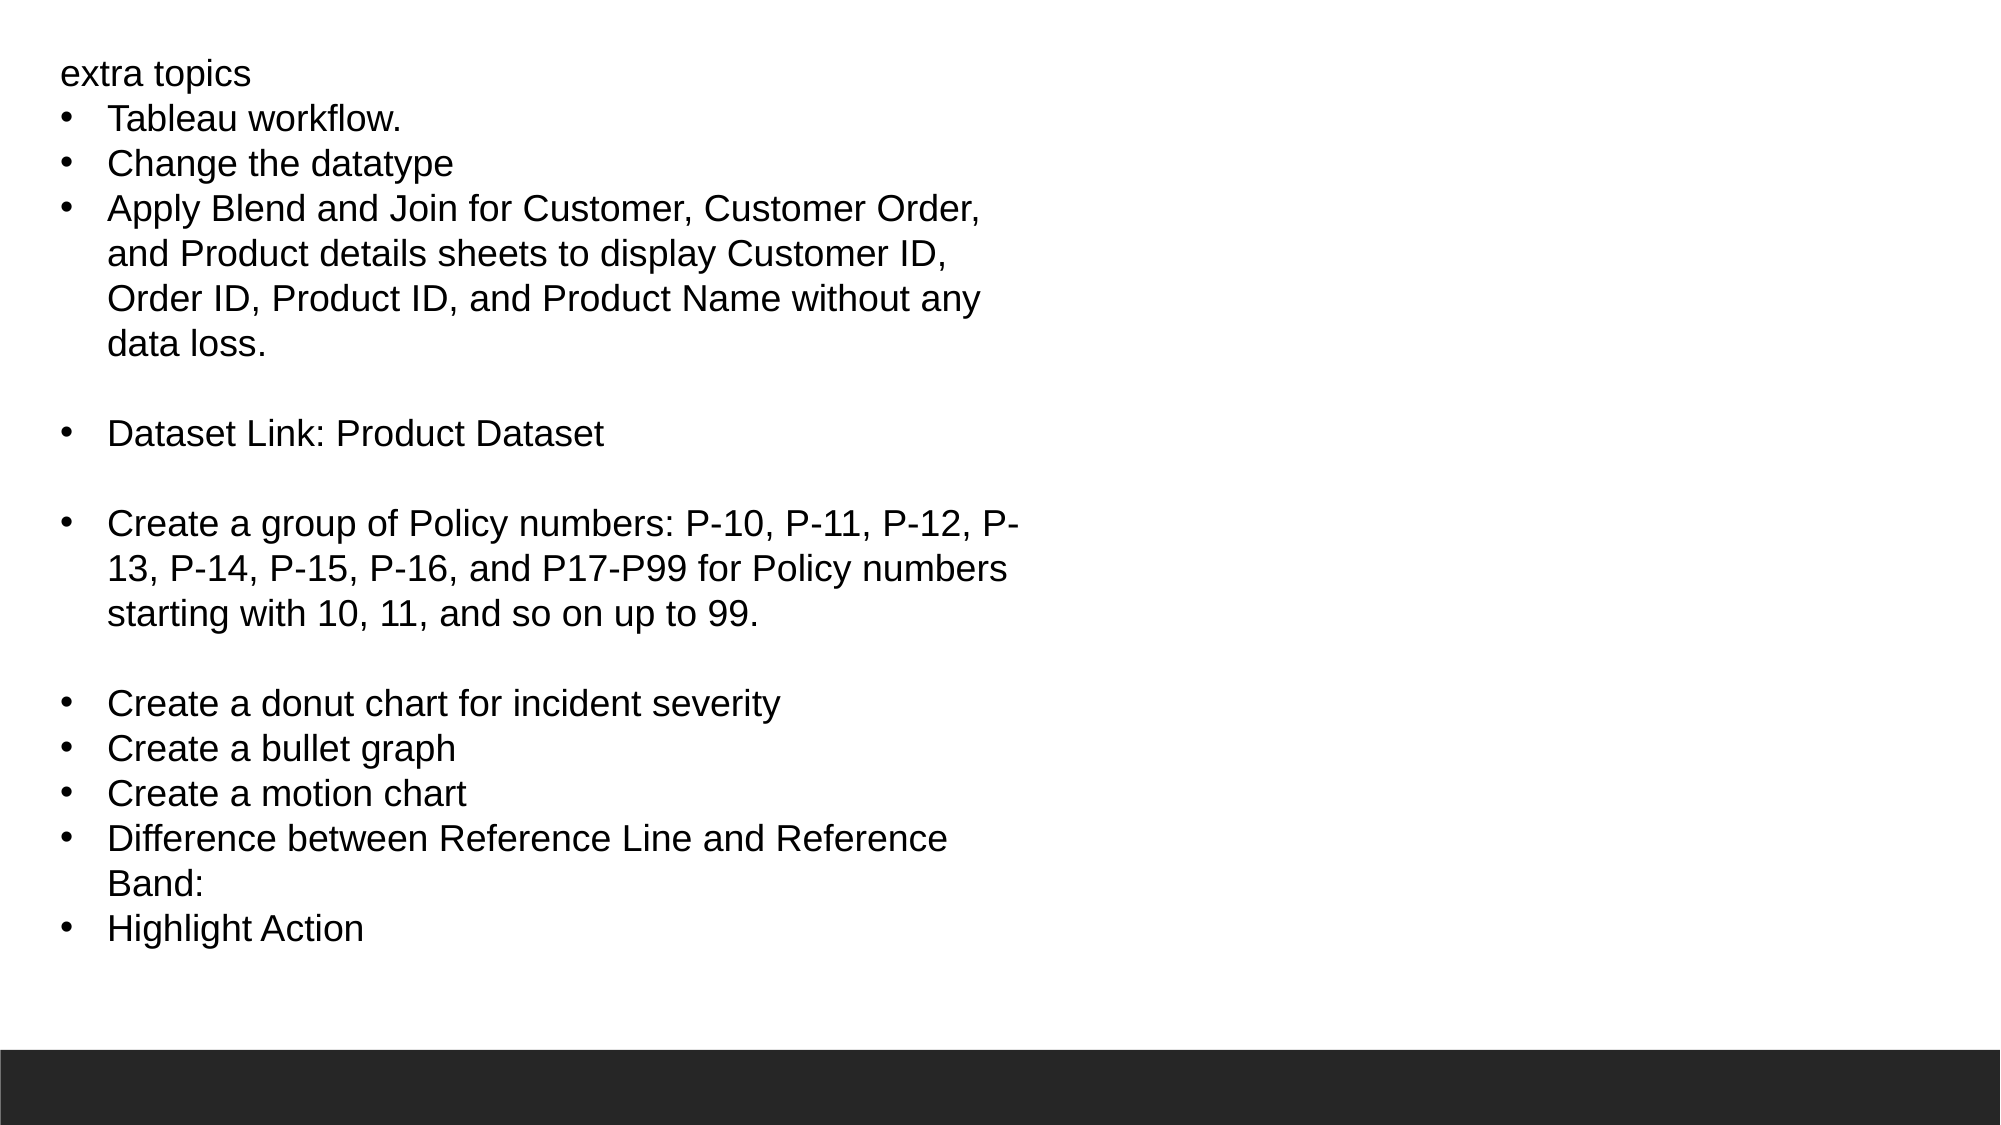

extra topics
Tableau workflow.
Change the datatype
Apply Blend and Join for Customer, Customer Order, and Product details sheets to display Customer ID, Order ID, Product ID, and Product Name without any data loss.

Dataset Link: Product Dataset

Create a group of Policy numbers: P-10, P-11, P-12, P-13, P-14, P-15, P-16, and P17-P99 for Policy numbers starting with 10, 11, and so on up to 99.

Create a donut chart for incident severity
Create a bullet graph
Create a motion chart
Difference between Reference Line and Reference Band:
Highlight Action